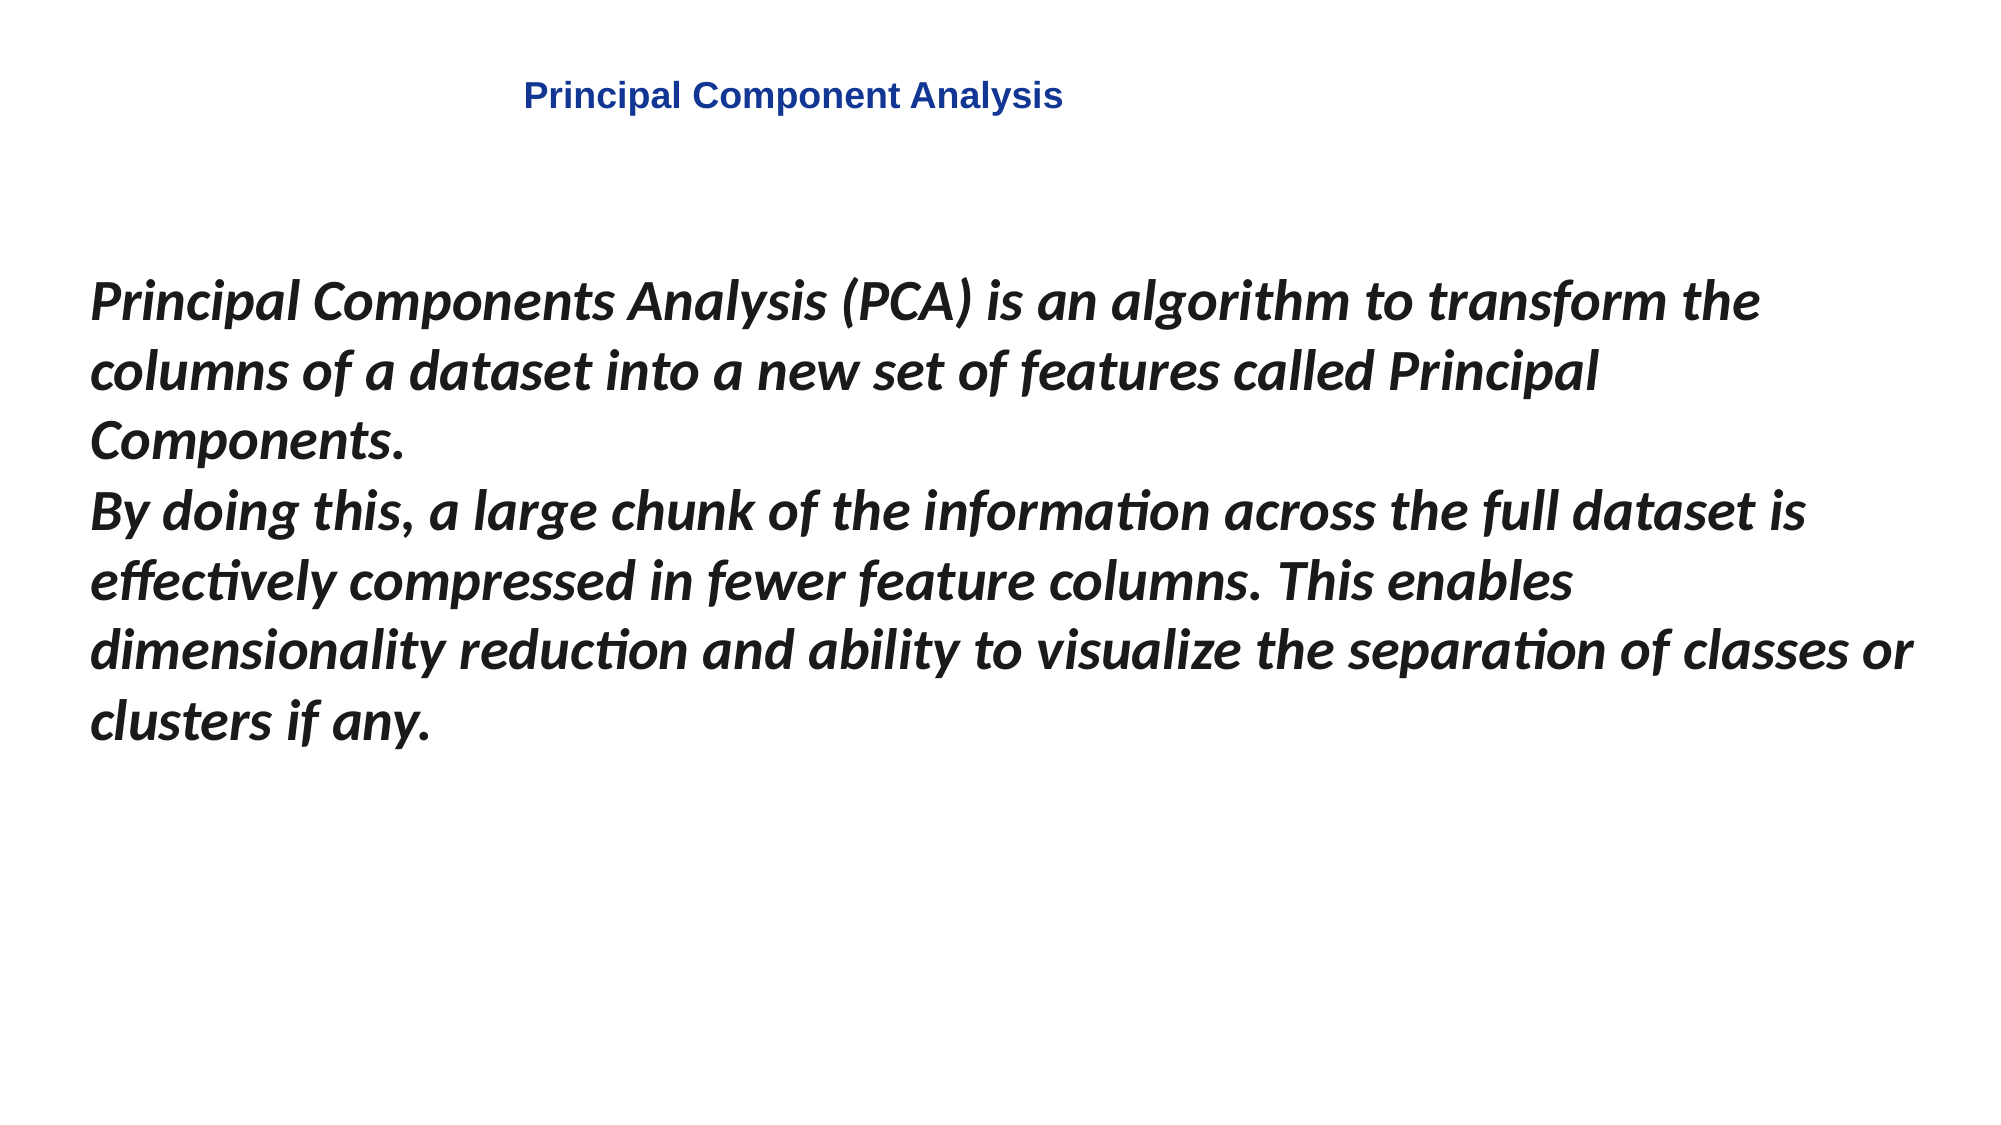

Principal Component Analysis
Principal Components Analysis (PCA) is an algorithm to transform the columns of a dataset into a new set of features called Principal Components.
By doing this, a large chunk of the information across the full dataset is effectively compressed in fewer feature columns. This enables dimensionality reduction and ability to visualize the separation of classes or clusters if any.